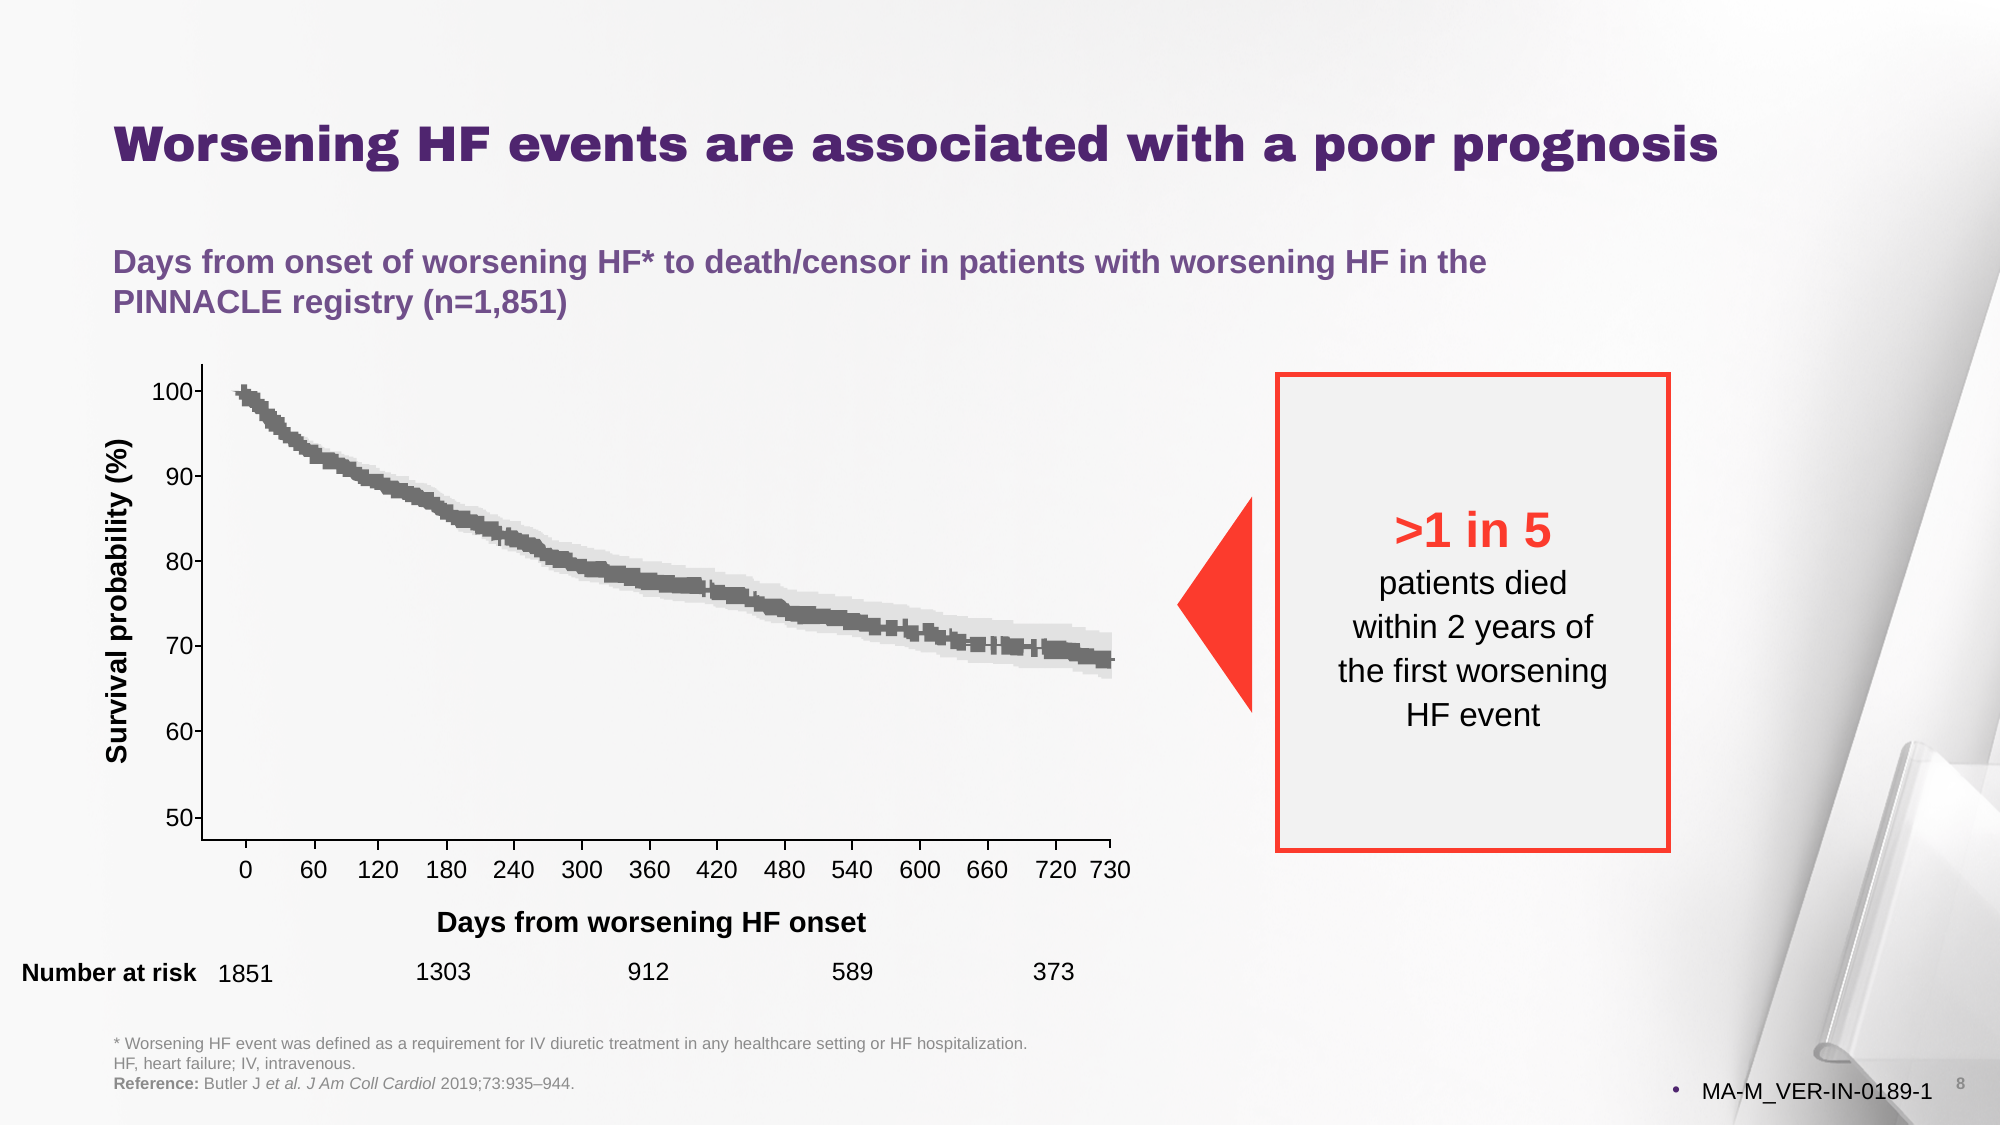

# Worsening HF events are associated with a poor prognosis
Days from onset of worsening HF* to death/censor in patients with worsening HF in the PINNACLE registry (n=1,851)

100
90
80
Survival probability (%)
70
60
50
0
60
120
180
240
300
360
420
480
540
600
660
720
730
Days from worsening HF onset

1303
912
589
373
Number at risk
1851
>1 in 5
 patients died
within 2 years of
 the first worsening
HF event

* Worsening HF event was defined as a requirement for IV diuretic treatment in any healthcare setting or HF hospitalization.
HF, heart failure; IV, intravenous.
Reference: Butler J et al. J Am Coll Cardiol 2019;73:935–944.
8
MA-M_VER-IN-0189-1